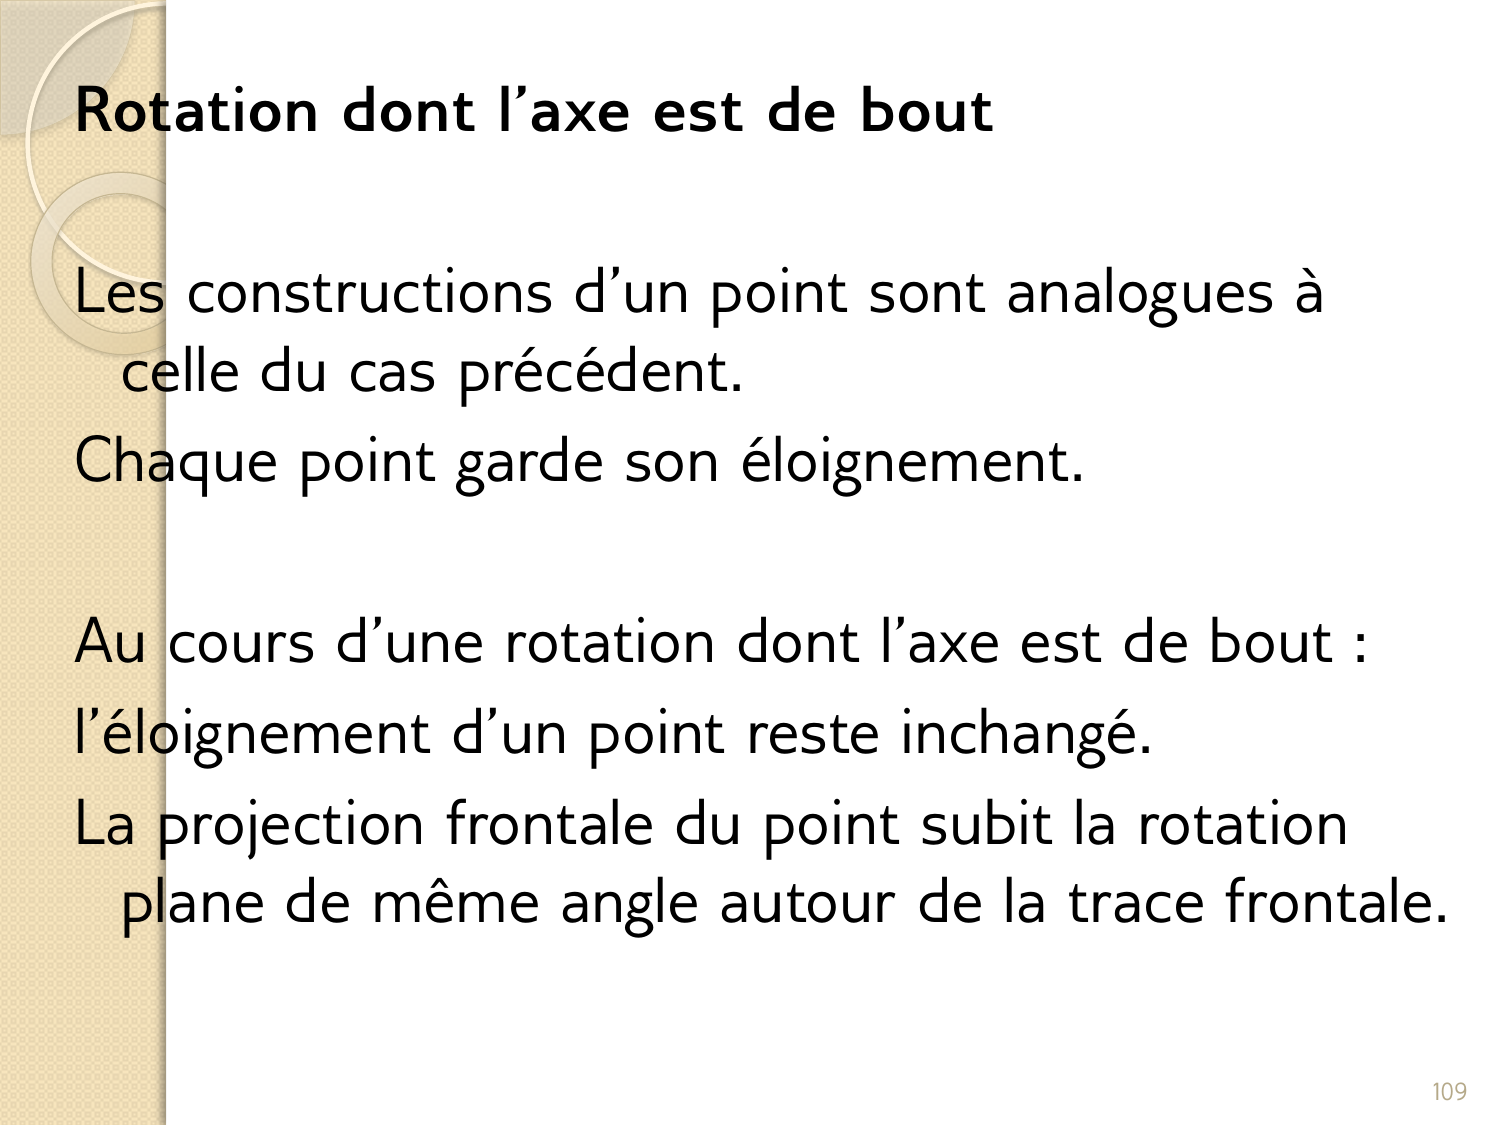

Rotation dont l’axe est de bout

Les constructions d’un point sont analogues à celle du cas précédent.
Chaque point garde son éloignement.

Au cours d’une rotation dont l’axe est de bout :
l’éloignement d’un point reste inchangé.
La projection frontale du point subit la rotation plane de même angle autour de la trace frontale.

109